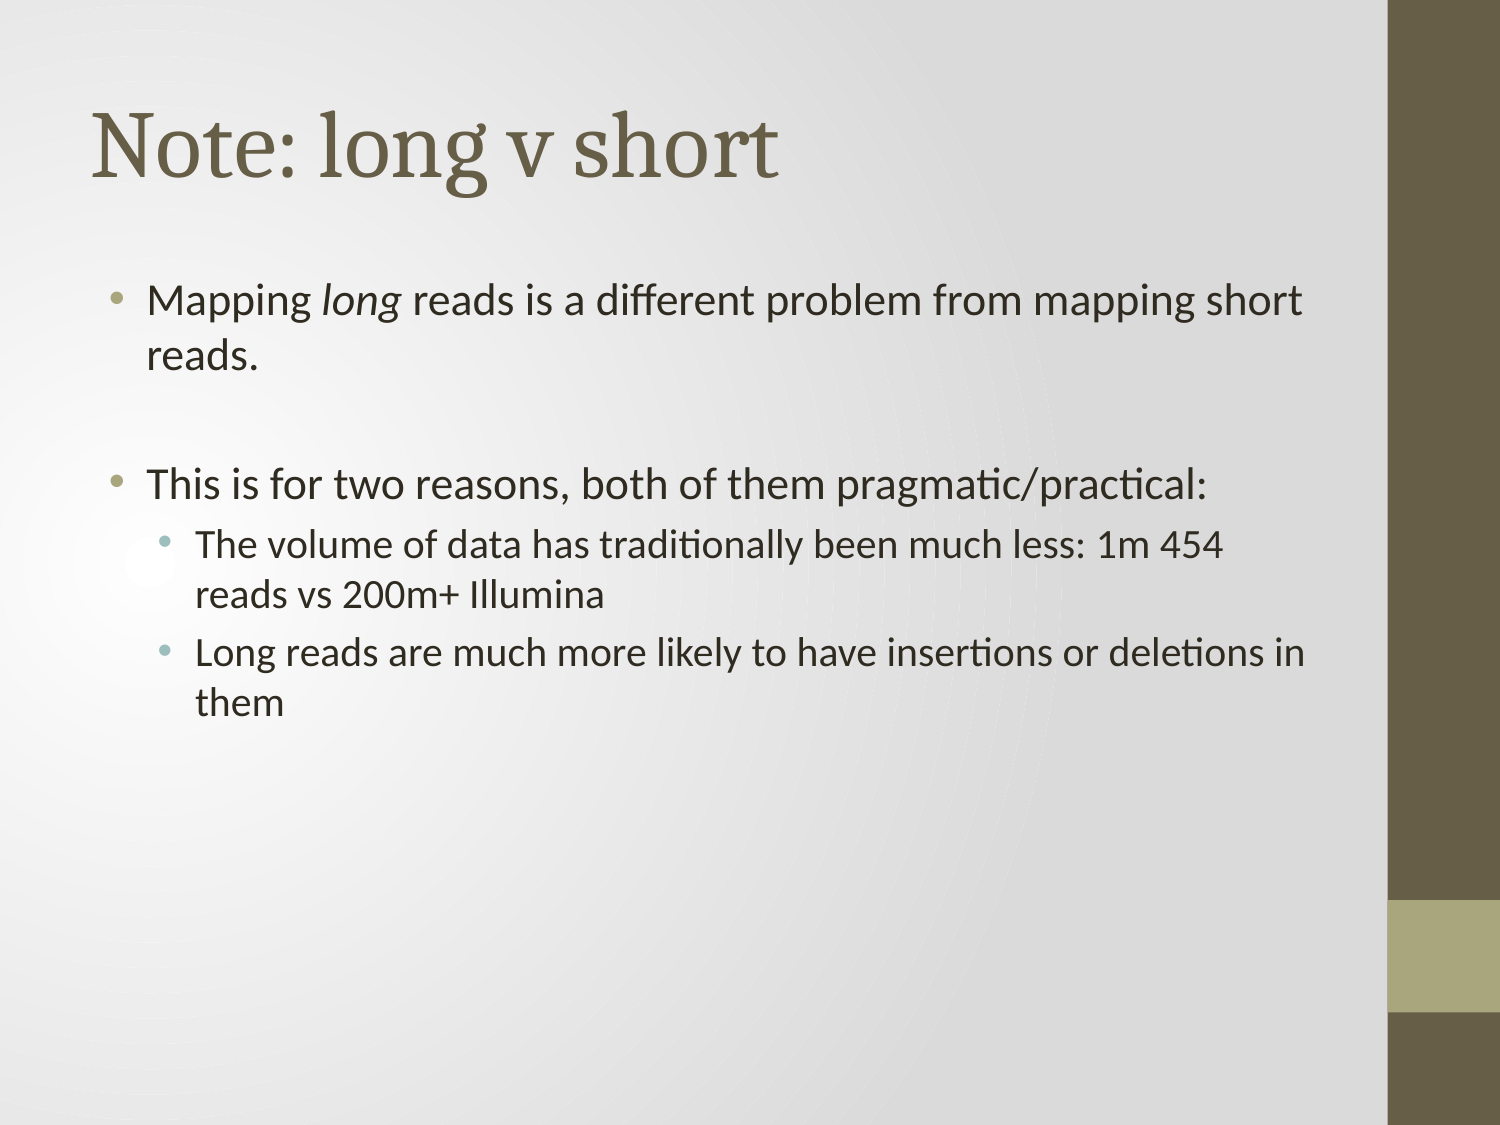

# Note: long v short
Mapping long reads is a different problem from mapping short reads.

This is for two reasons, both of them pragmatic/practical:
The volume of data has traditionally been much less: 1m 454 reads vs 200m+ Illumina
Long reads are much more likely to have insertions or deletions in them